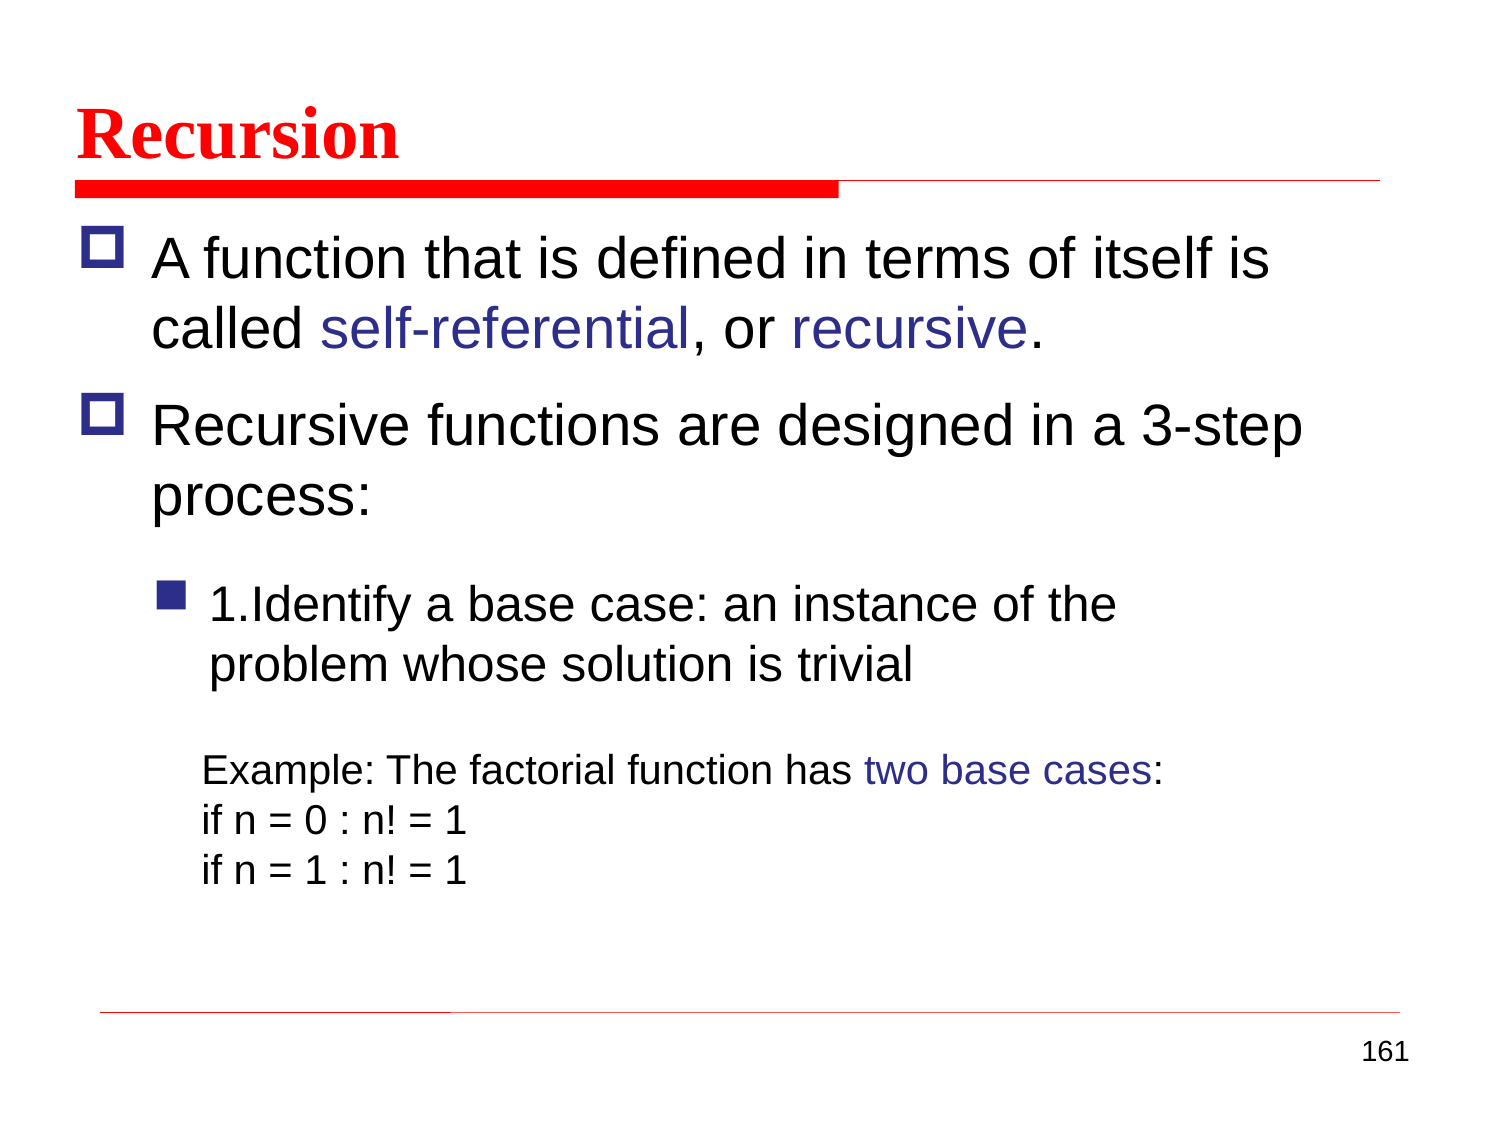

Recursion
A function that is defined in terms of itself is called self-referential, or recursive.
Recursive functions are designed in a 3-step process:
1.Identify a base case: an instance of the problem whose solution is trivial
Example: The factorial function has two base cases:
if n = 0 : n! = 1
if n = 1 : n! = 1
161